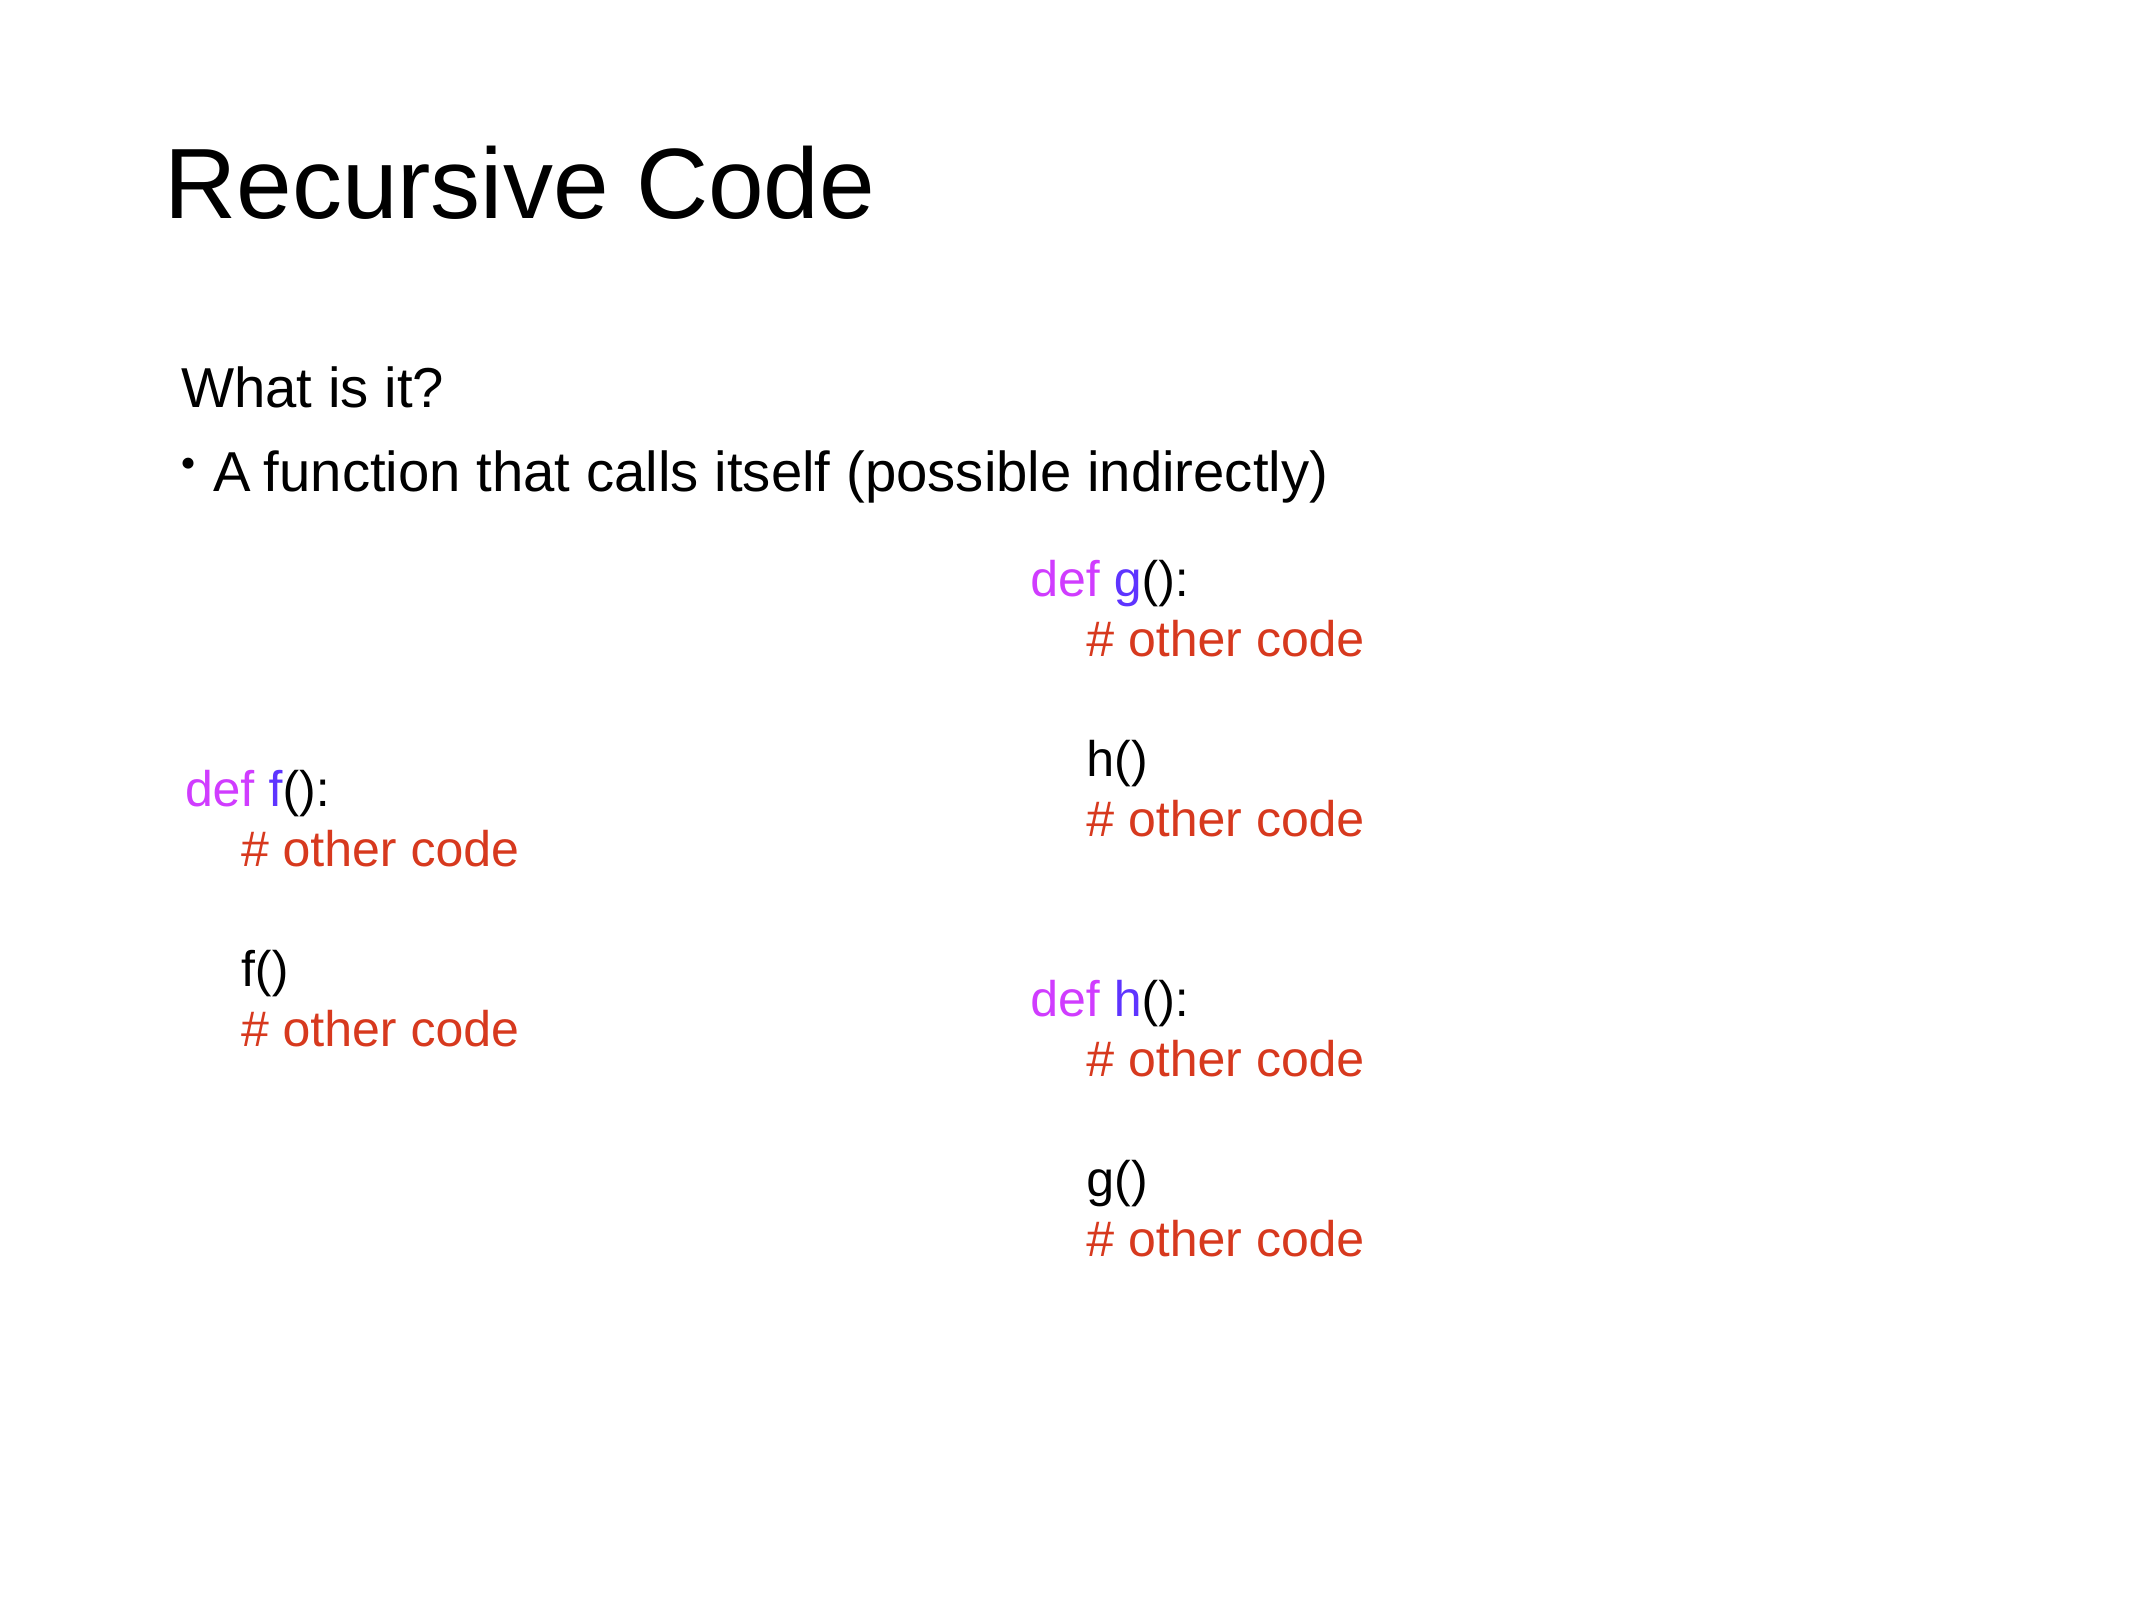

# Recursive Code
What is it?
A function that calls itself (possible indirectly)
def g():
    # other code
    h()
    # other code

def h():
    # other code
    g()
    # other code
def f():
    # other code
    f()
    # other code